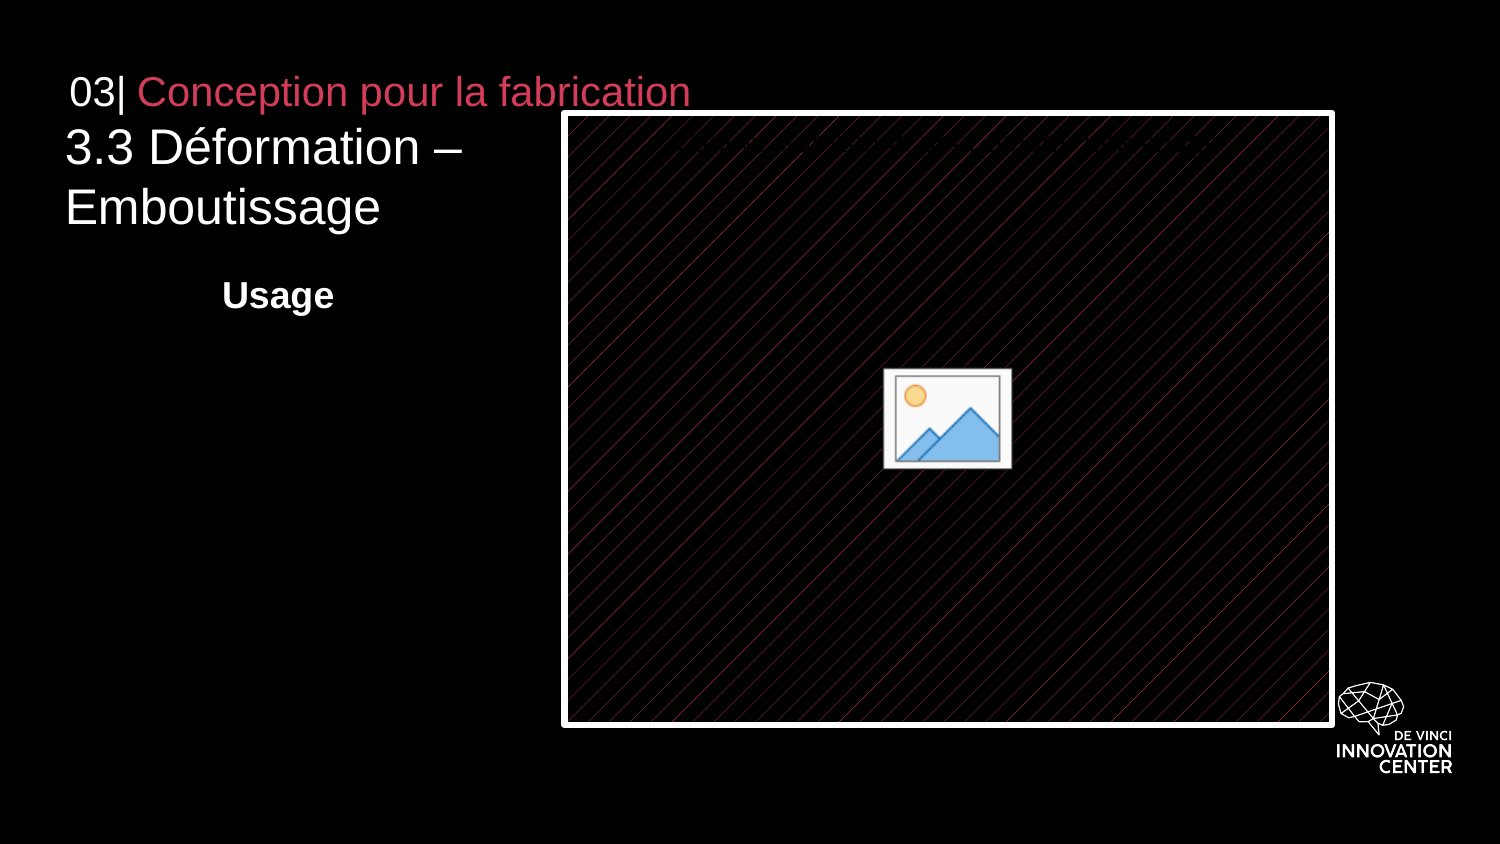

03|
Conception pour la fabrication

# 3.3 Déformation – Emboutissage
Usage